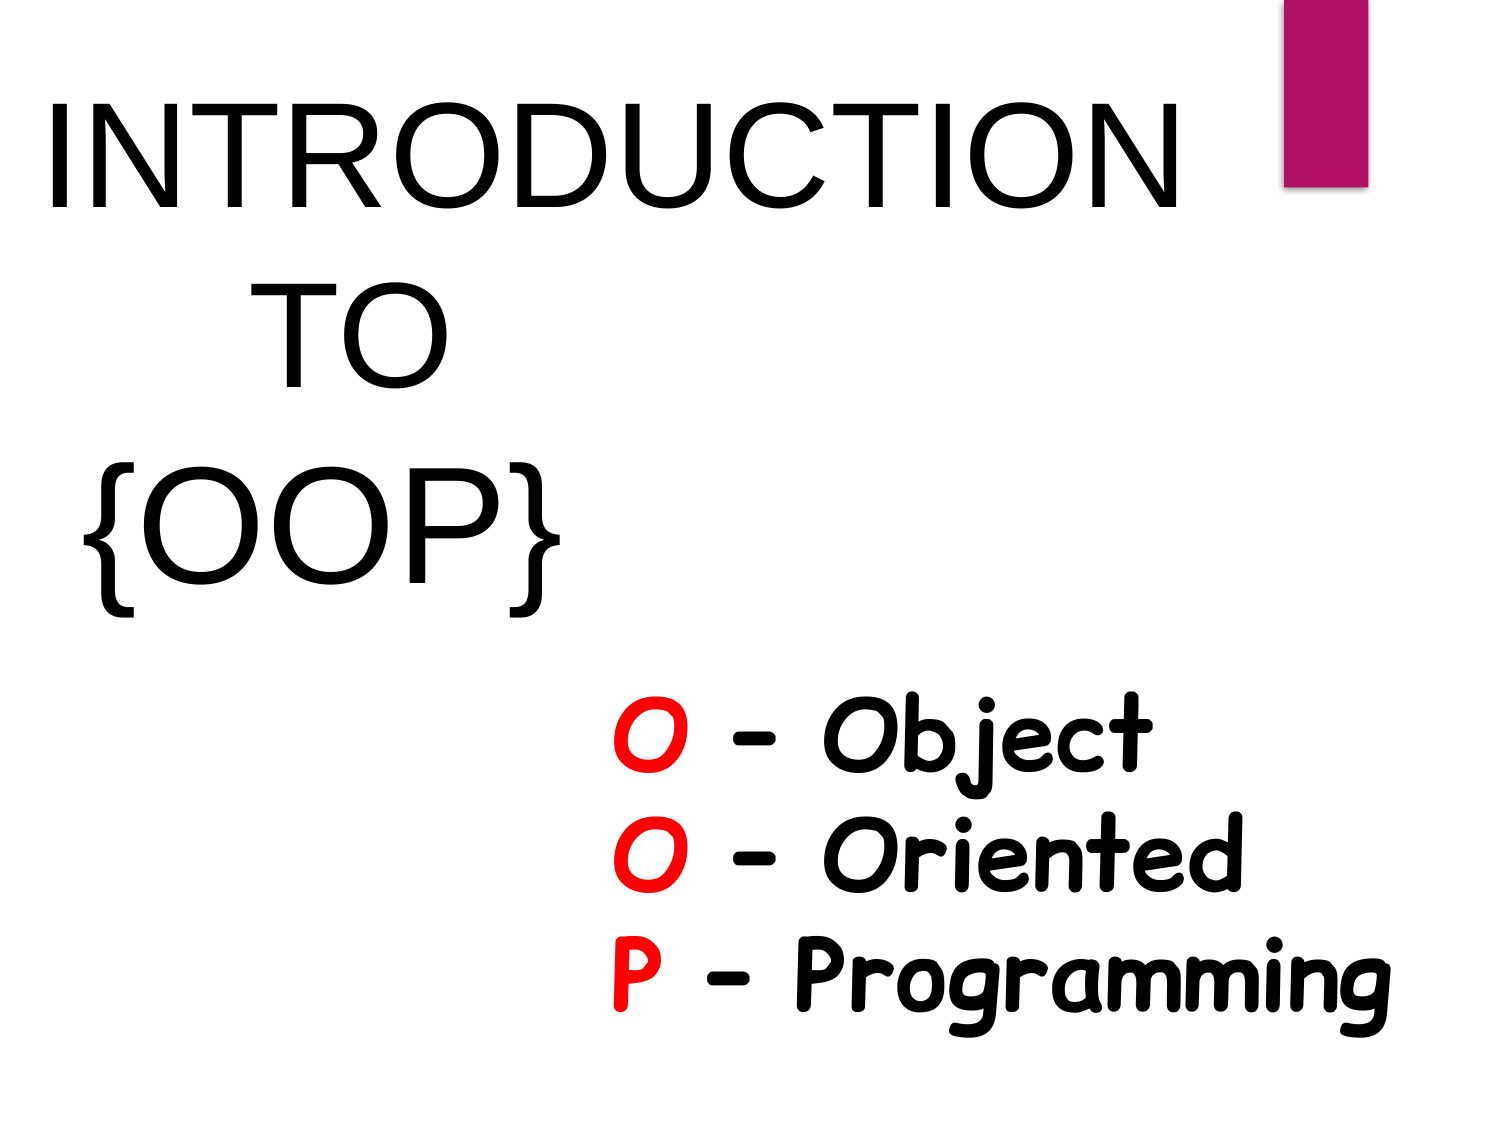

INTRODUCTION
     TO
 {OOP}
O – Object
O – Oriented
P – Programming